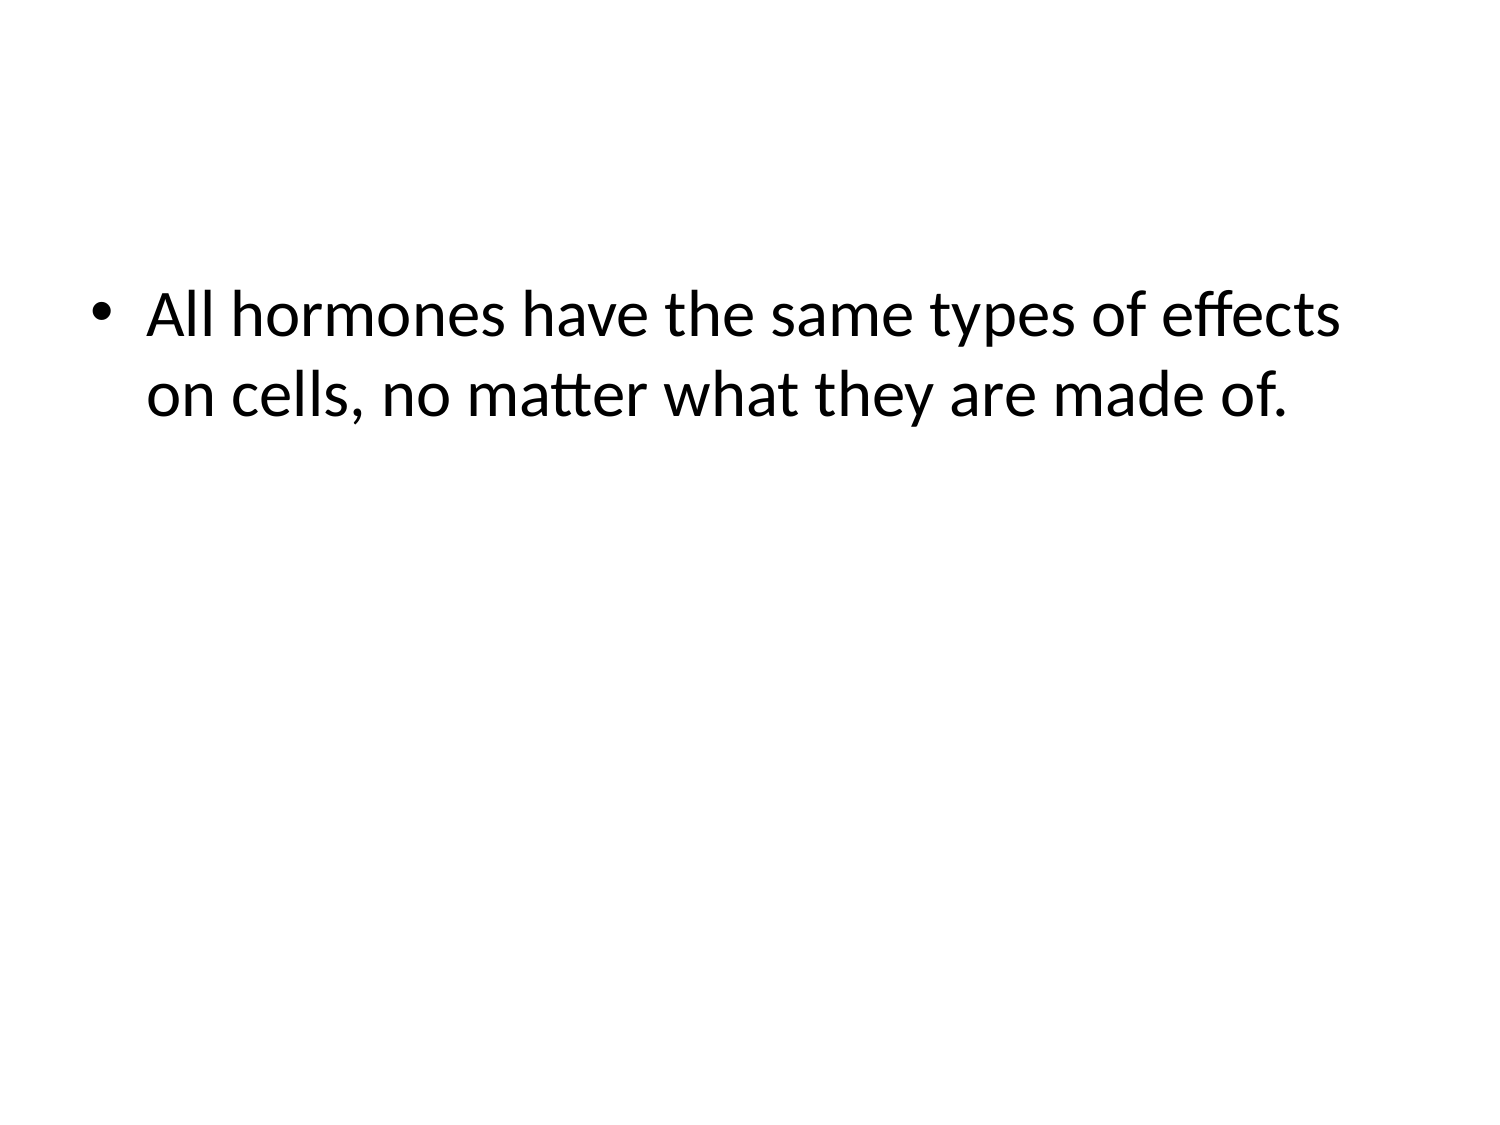

#
All hormones have the same types of effects on cells, no matter what they are made of.